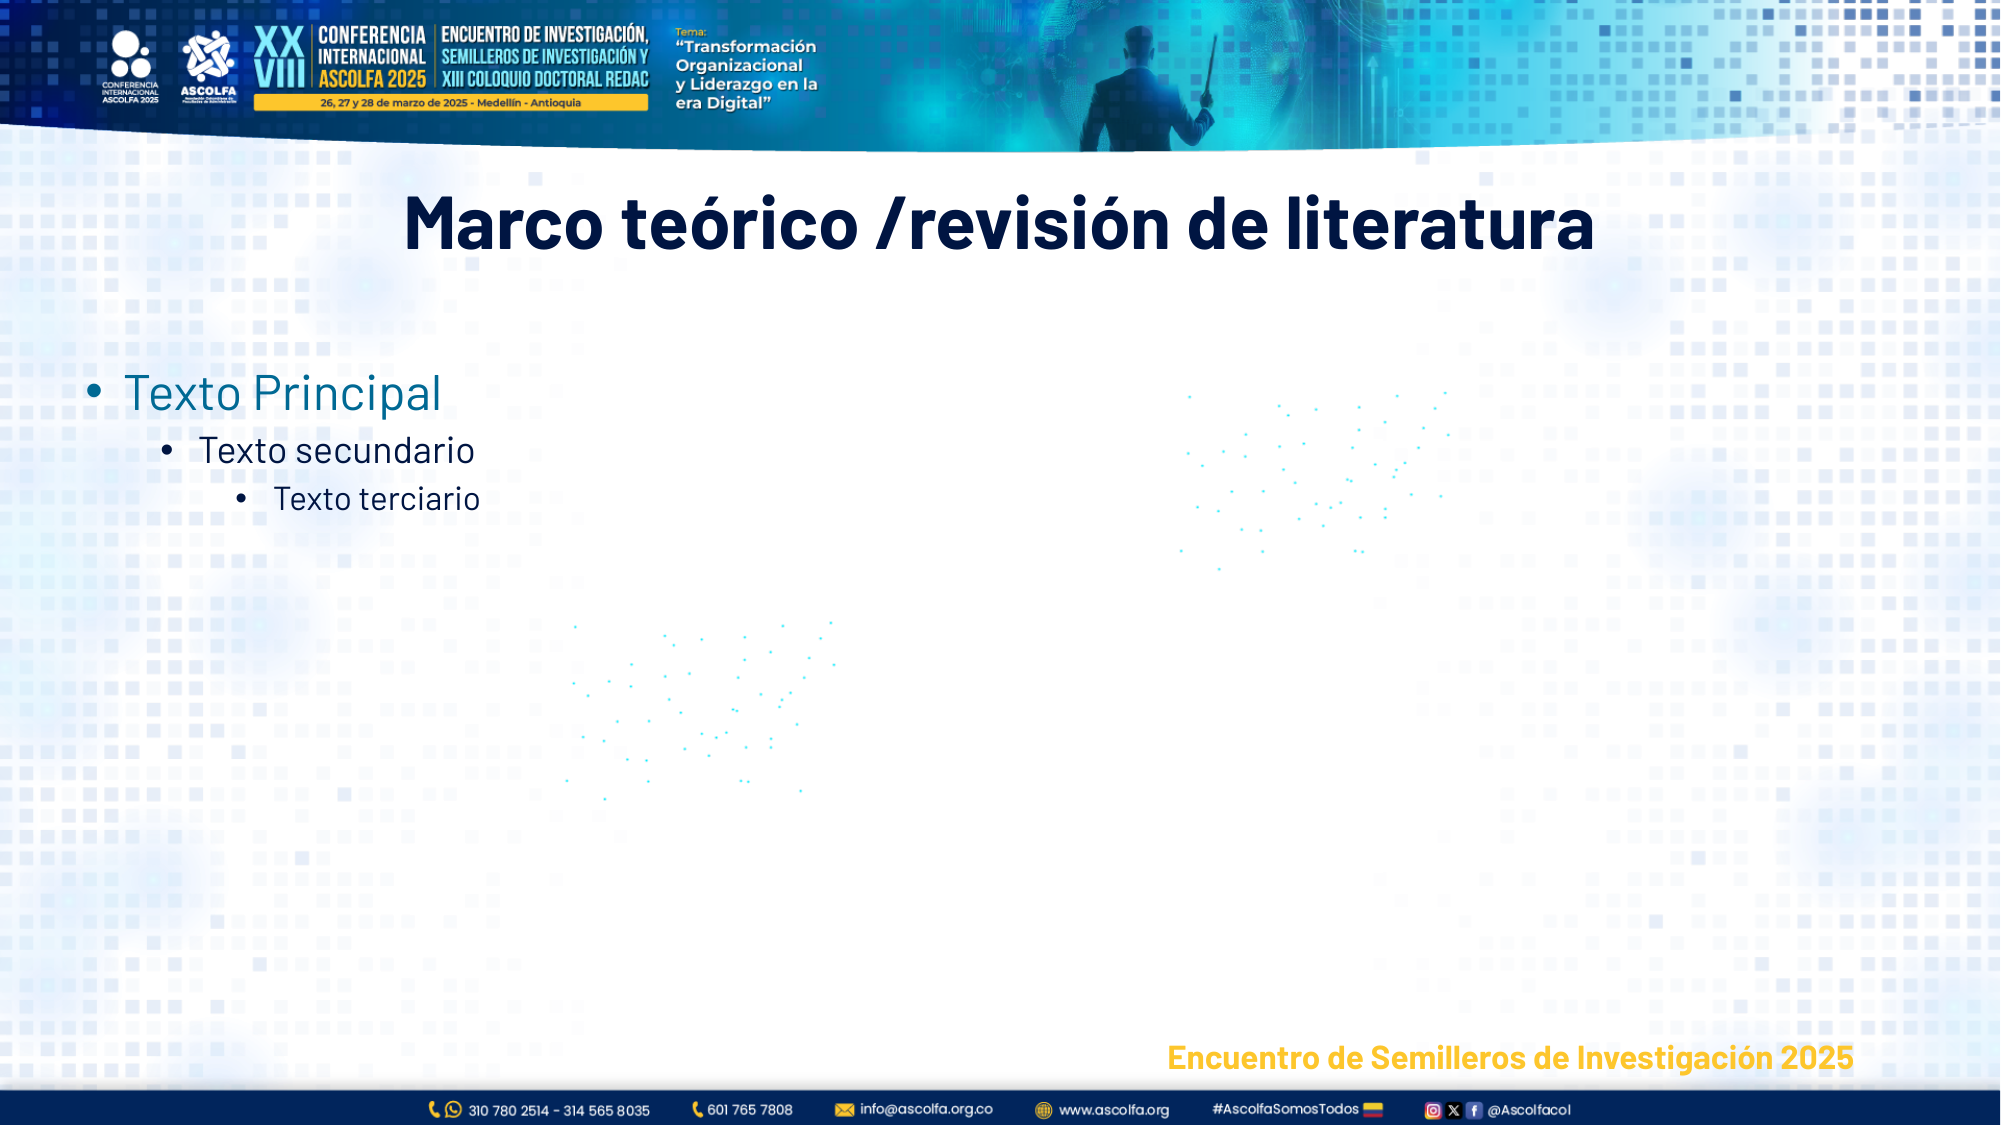

# Marco teórico /revisión de literatura

Texto Principal
Texto secundario
Texto terciario

Encuentro de Semilleros de Investigación 2025